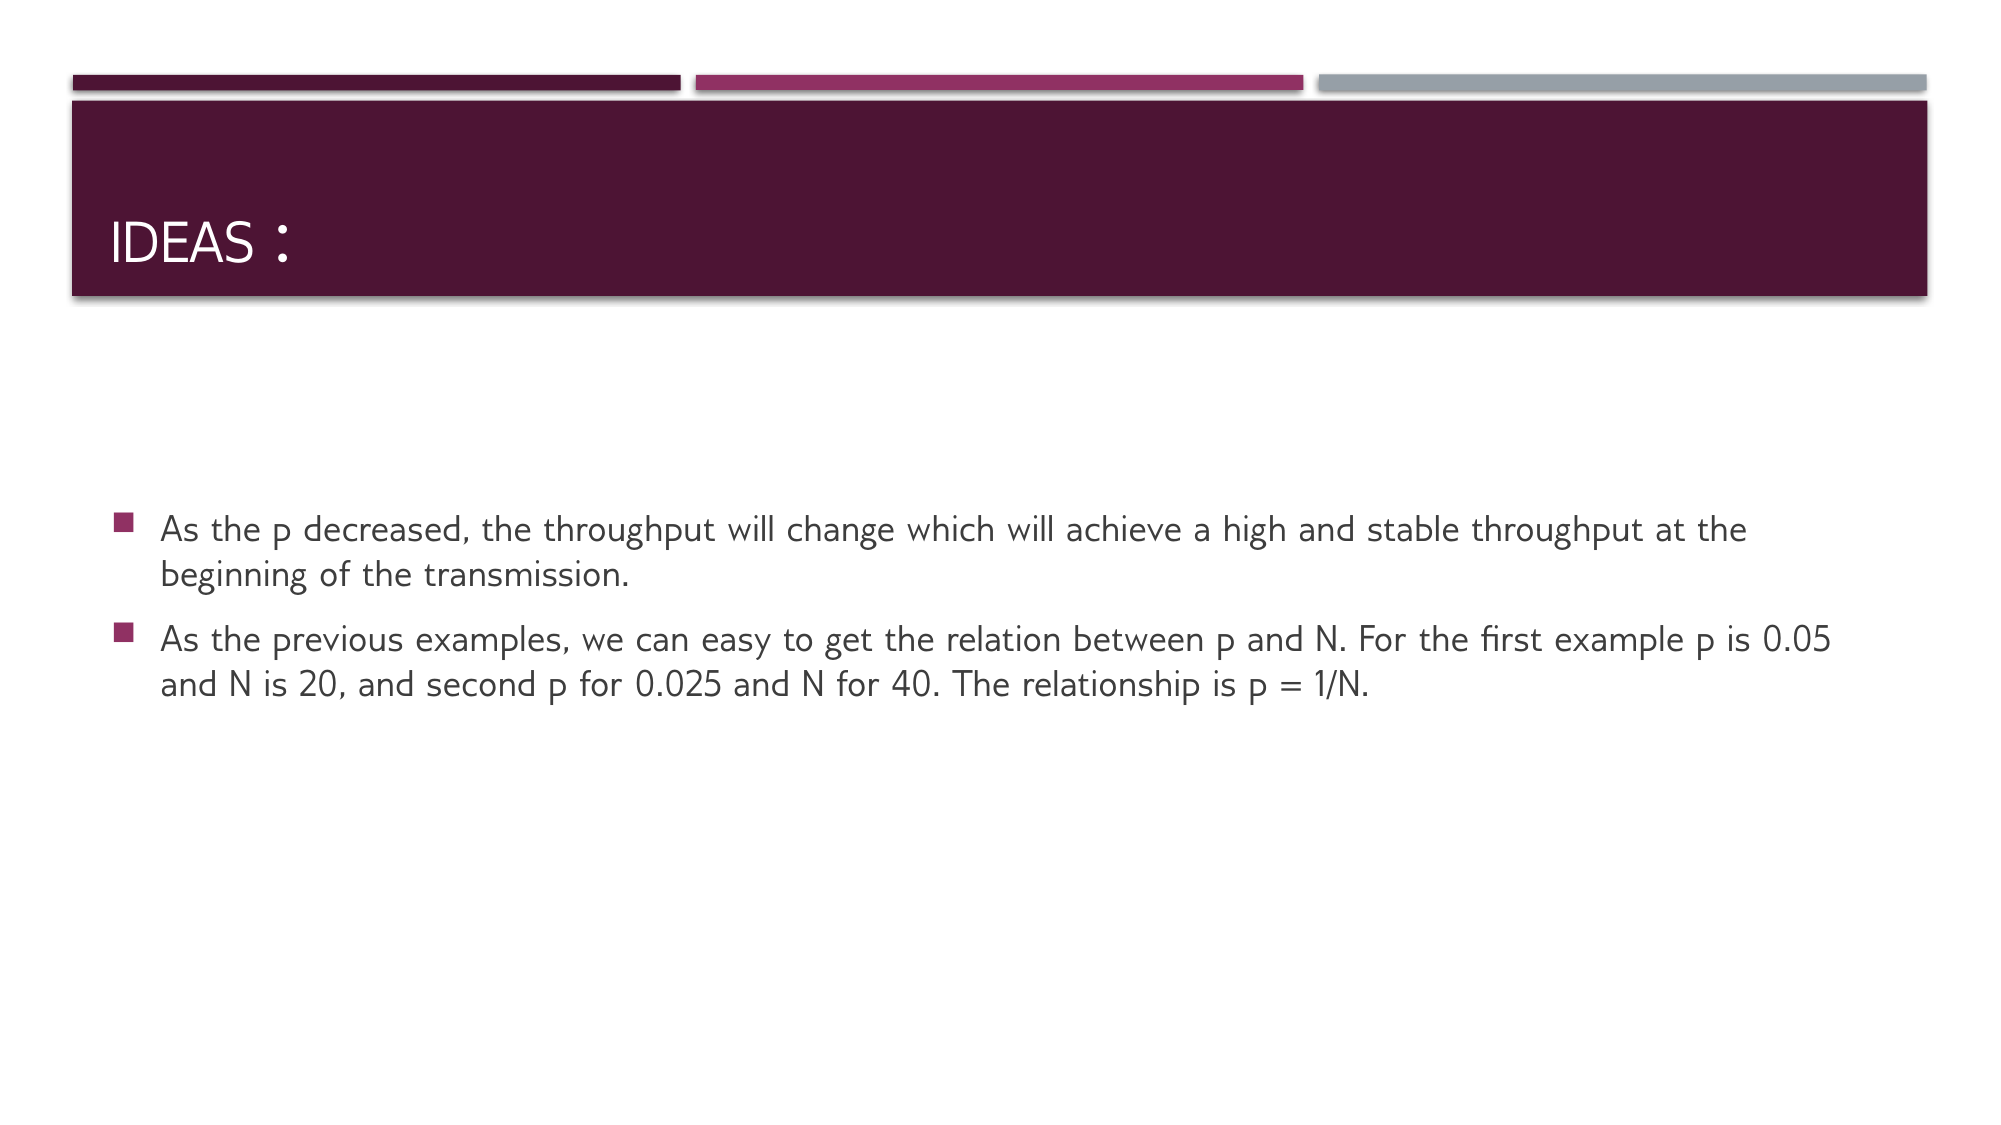

# Ideas：
As the p decreased, the throughput will change which will achieve a high and stable throughput at the beginning of the transmission.
As the previous examples, we can easy to get the relation between p and N. For the first example p is 0.05 and N is 20, and second p for 0.025 and N for 40. The relationship is p = 1/N.